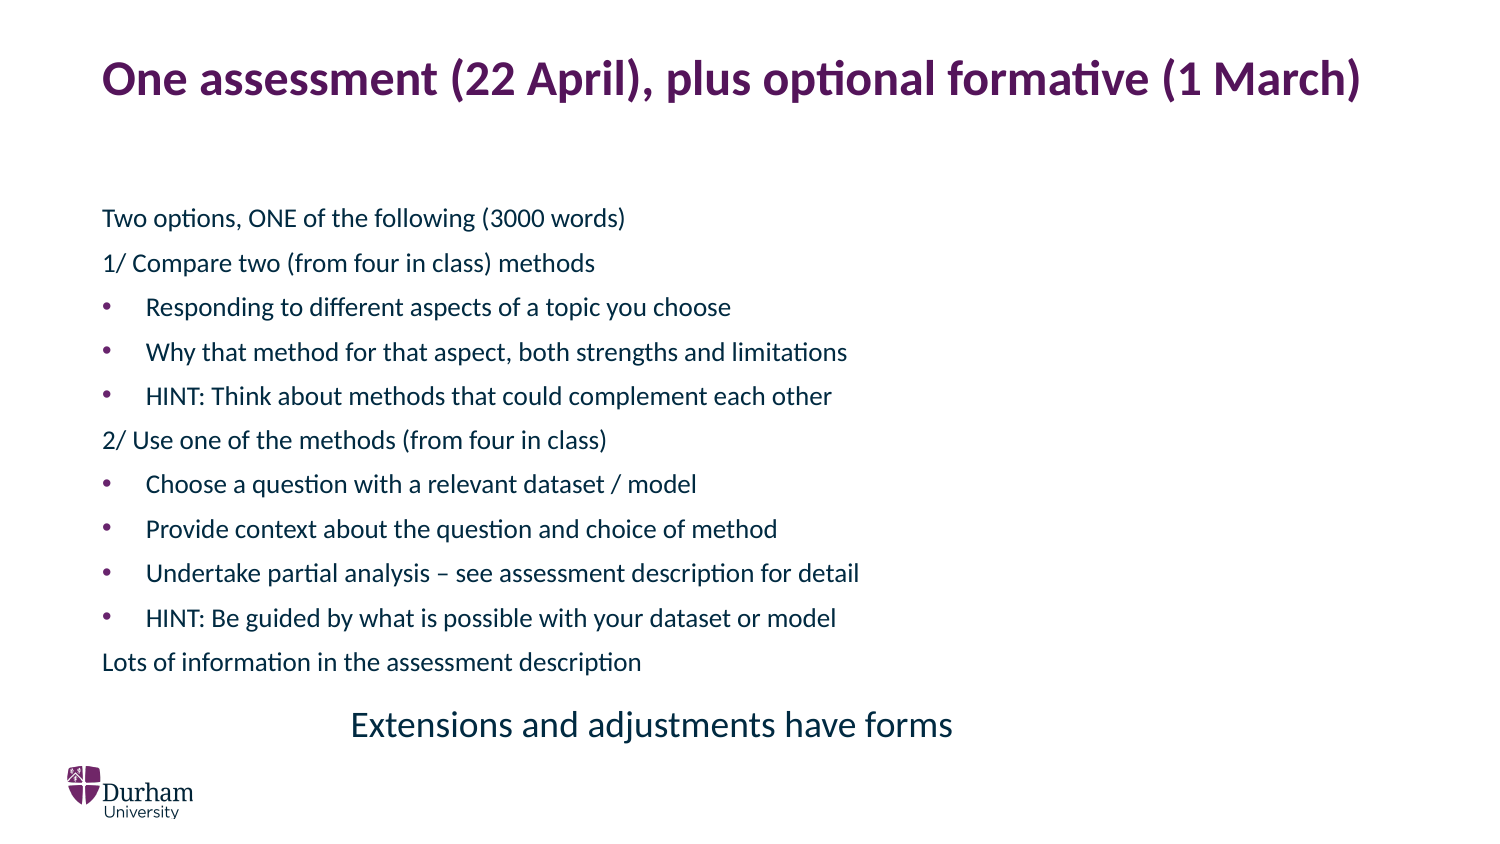

# One assessment (22 April), plus optional formative (1 March)
Two options, ONE of the following (3000 words)
1/ Compare two (from four in class) methods
Responding to different aspects of a topic you choose
Why that method for that aspect, both strengths and limitations
HINT: Think about methods that could complement each other
2/ Use one of the methods (from four in class)
Choose a question with a relevant dataset / model
Provide context about the question and choice of method
Undertake partial analysis – see assessment description for detail
HINT: Be guided by what is possible with your dataset or model
Lots of information in the assessment description
Extensions and adjustments have forms